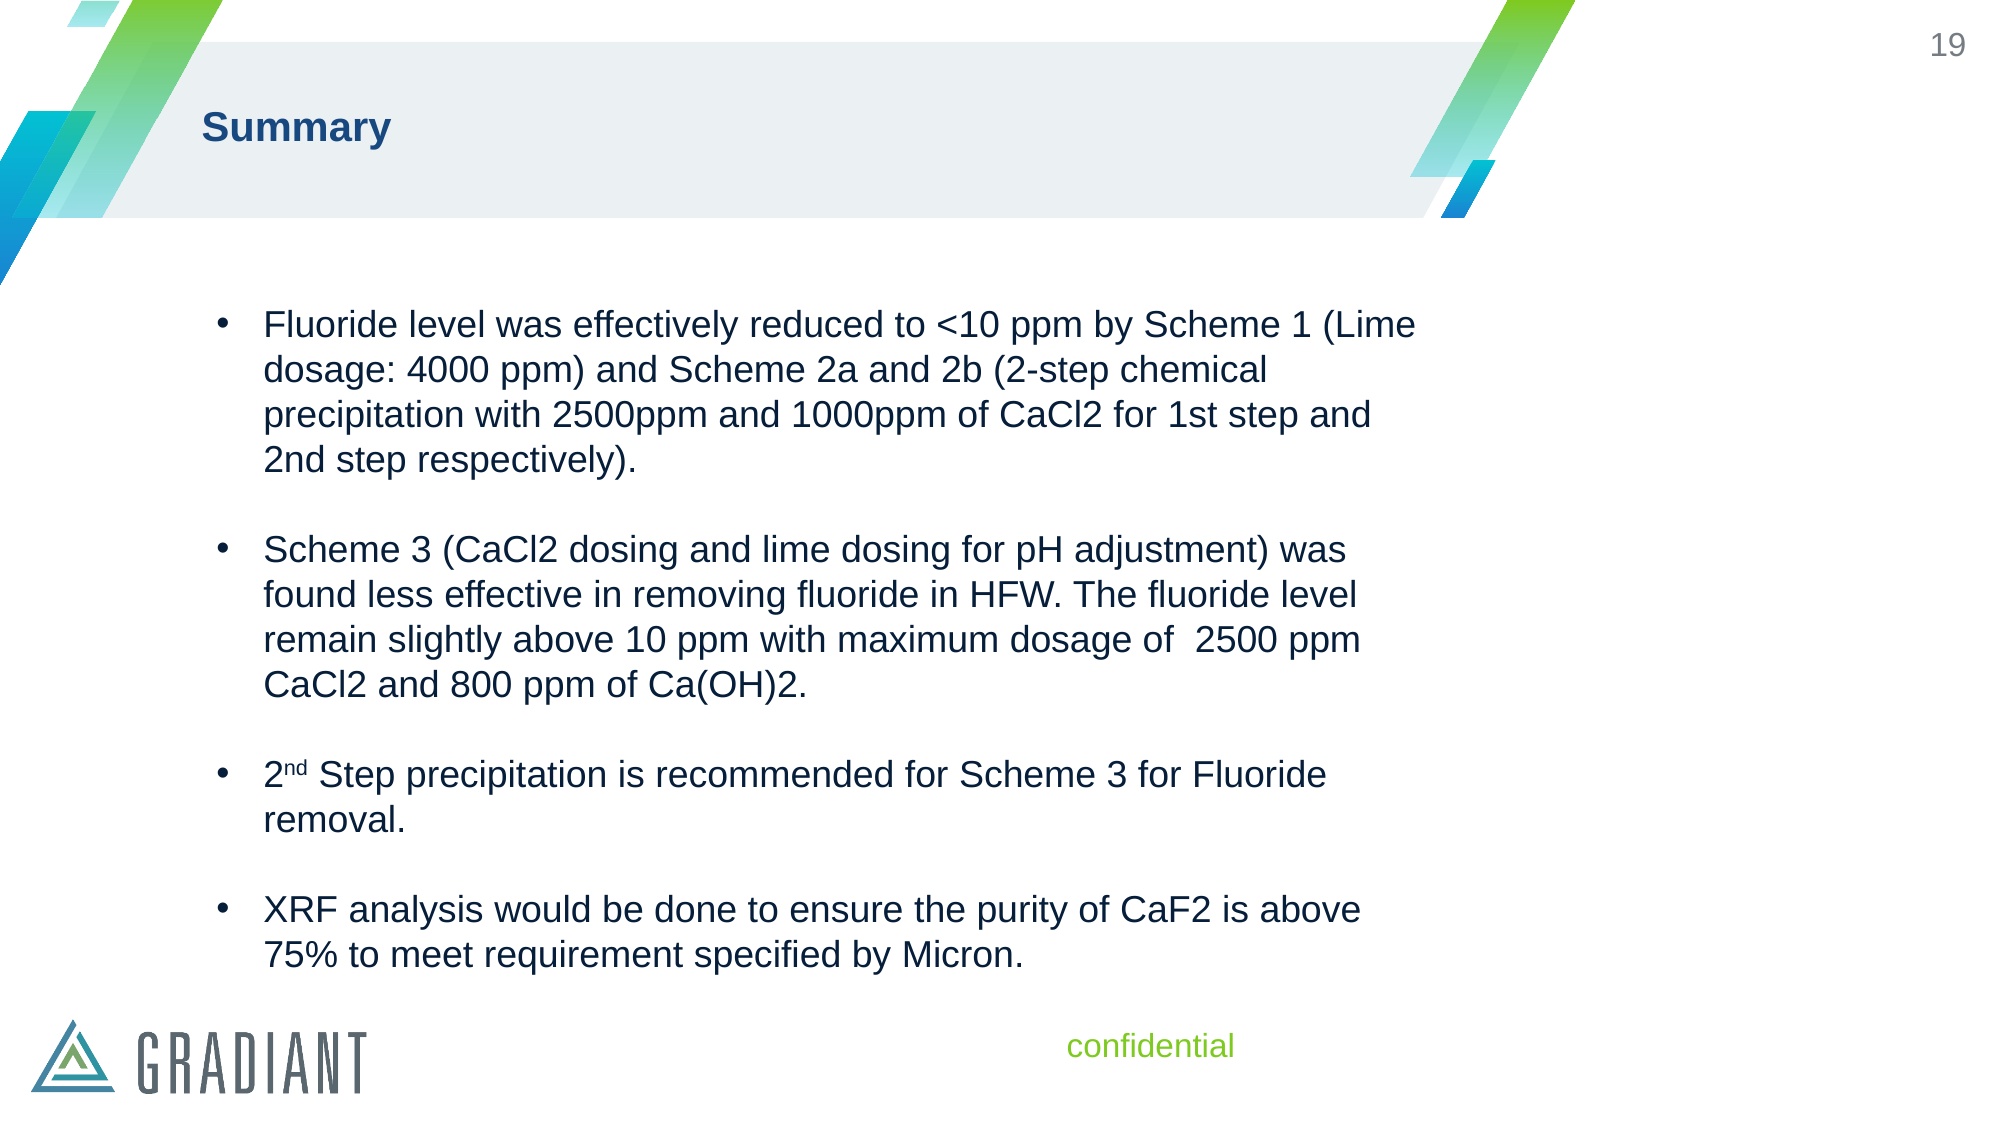

19
# Summary
Fluoride level was effectively reduced to <10 ppm by Scheme 1 (Lime dosage: 4000 ppm) and Scheme 2a and 2b (2-step chemical precipitation with 2500ppm and 1000ppm of CaCl2 for 1st step and 2nd step respectively).

Scheme 3 (CaCl2 dosing and lime dosing for pH adjustment) was found less effective in removing fluoride in HFW. The fluoride level remain slightly above 10 ppm with maximum dosage of  2500 ppm CaCl2 and 800 ppm of Ca(OH)2.

2nd Step precipitation is recommended for Scheme 3 for Fluoride removal.

XRF analysis would be done to ensure the purity of CaF2 is above 75% to meet requirement specified by Micron.